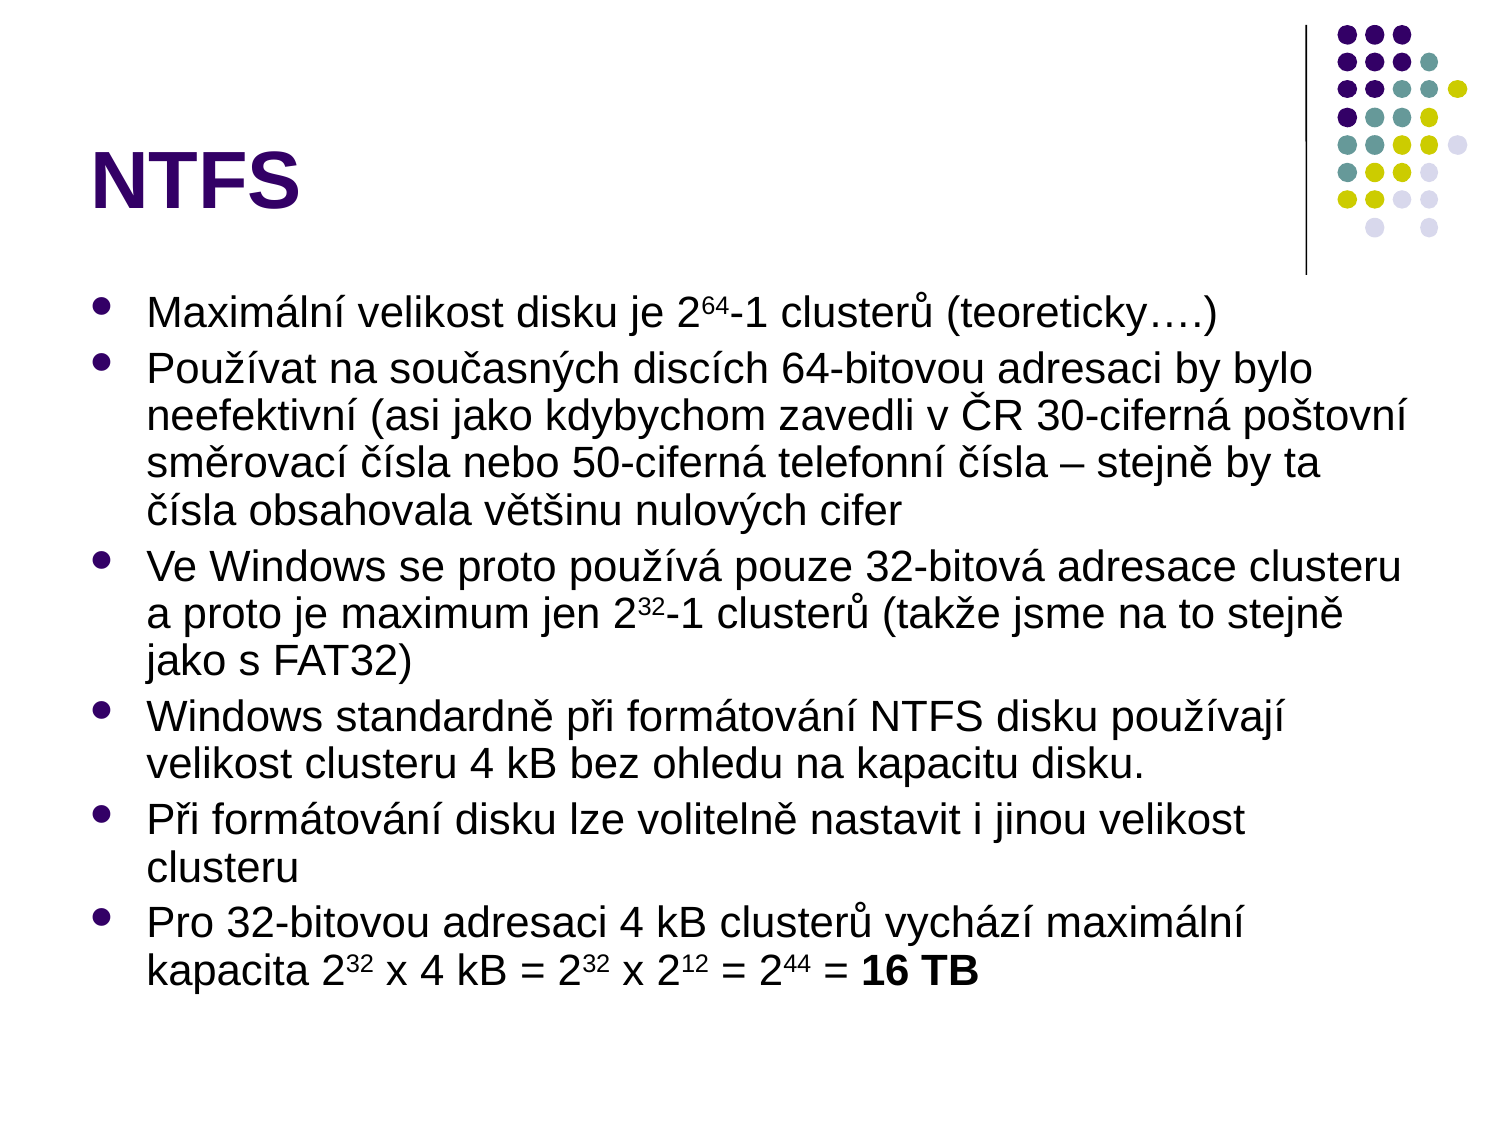

# NTFS
Maximální velikost disku je 264-1 clusterů (teoreticky….)
Používat na současných discích 64-bitovou adresaci by bylo neefektivní (asi jako kdybychom zavedli v ČR 30-ciferná poštovní směrovací čísla nebo 50-ciferná telefonní čísla – stejně by ta čísla obsahovala většinu nulových cifer
Ve Windows se proto používá pouze 32-bitová adresace clusteru a proto je maximum jen 232-1 clusterů (takže jsme na to stejně jako s FAT32)
Windows standardně při formátování NTFS disku používají velikost clusteru 4 kB bez ohledu na kapacitu disku.
Při formátování disku lze volitelně nastavit i jinou velikost clusteru
Pro 32-bitovou adresaci 4 kB clusterů vychází maximální kapacita 232 x 4 kB = 232 x 212 = 244 = 16 TB